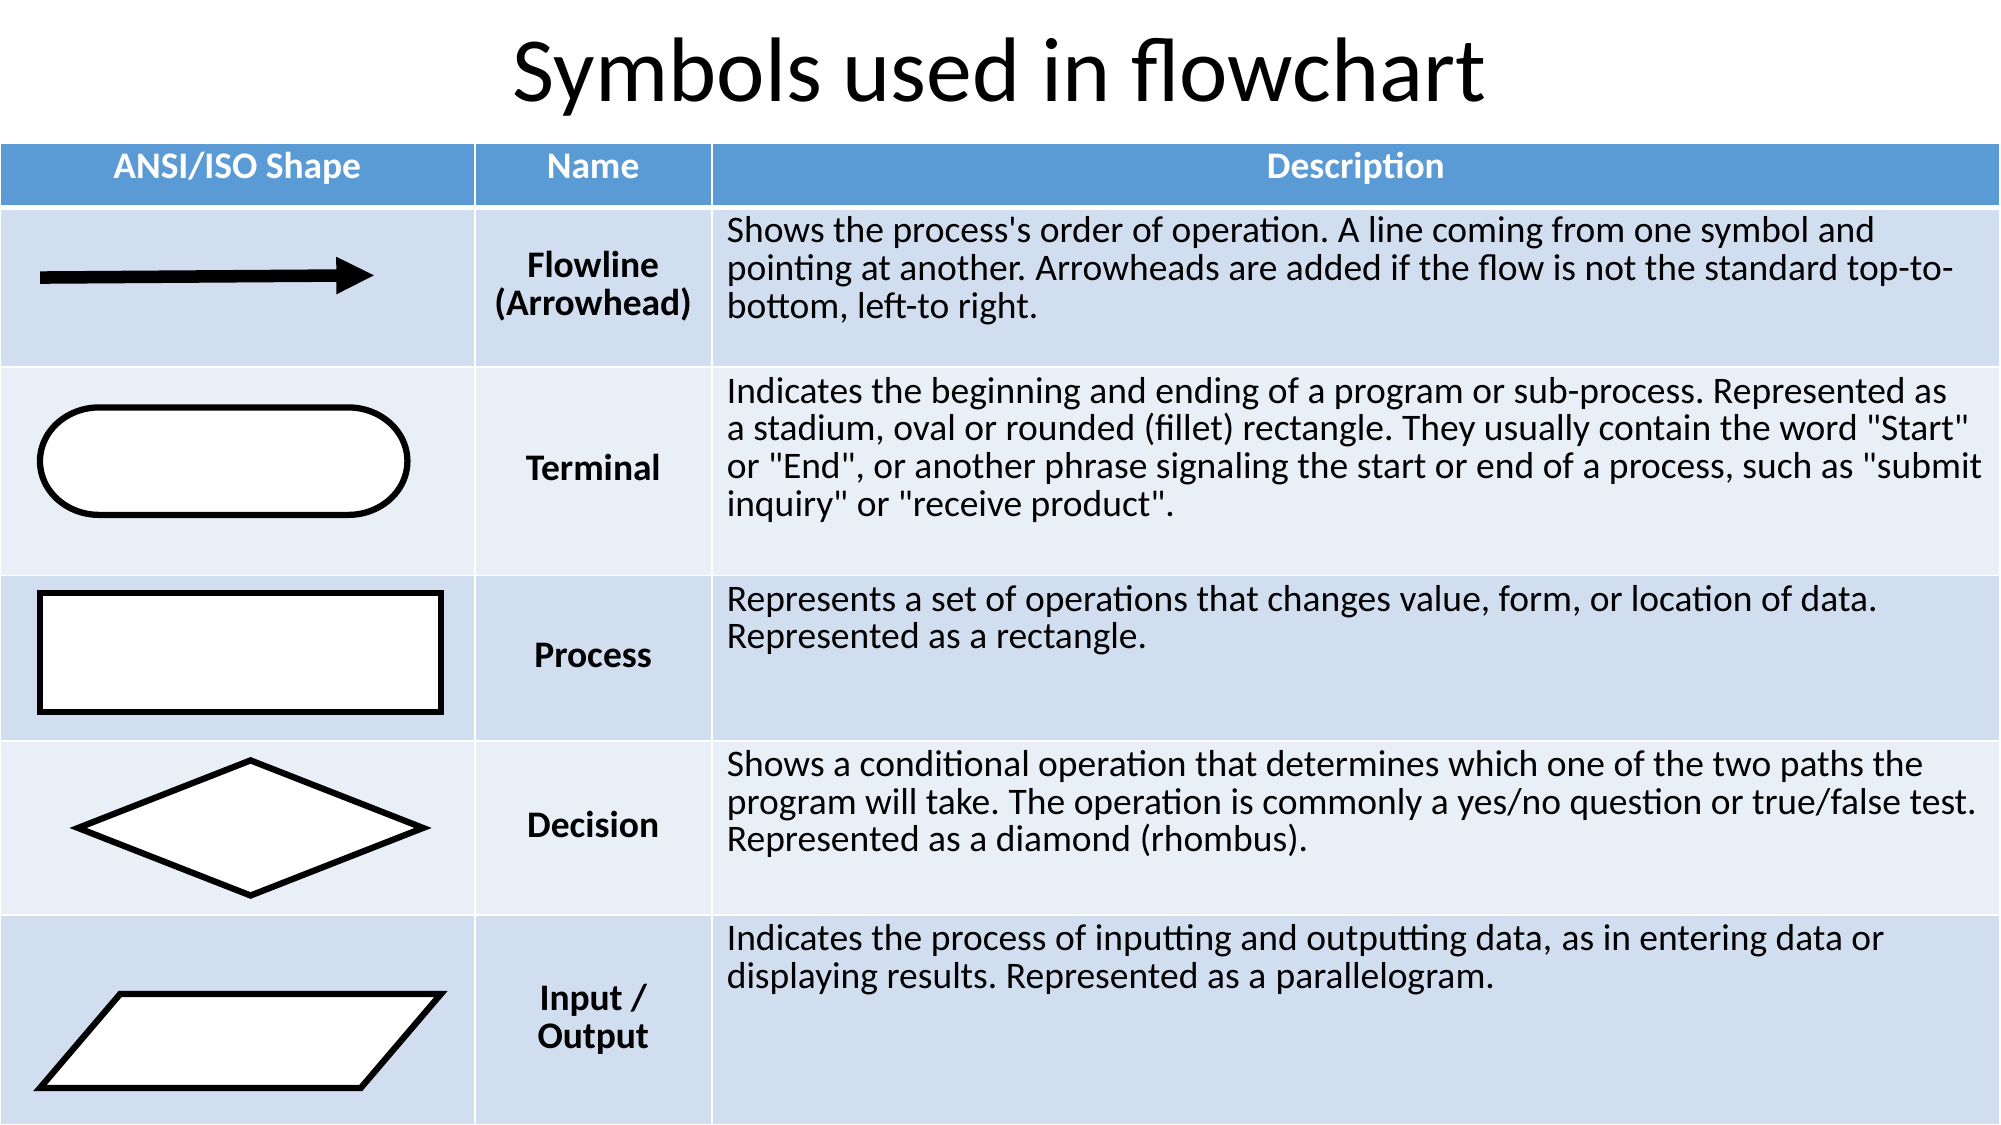

# Symbols used in flowchart
| ANSI/ISO Shape | Name | Description |
| --- | --- | --- |
|  | Flowline (Arrowhead) | Shows the process's order of operation. A line coming from one symbol and pointing at another. Arrowheads are added if the flow is not the standard top-to-bottom, left-to right. |
|  | Terminal | Indicates the beginning and ending of a program or sub-process. Represented as a stadium, oval or rounded (fillet) rectangle. They usually contain the word "Start" or "End", or another phrase signaling the start or end of a process, such as "submit inquiry" or "receive product". |
|  | Process | Represents a set of operations that changes value, form, or location of data. Represented as a rectangle. |
|  | Decision | Shows a conditional operation that determines which one of the two paths the program will take. The operation is commonly a yes/no question or true/false test. Represented as a diamond (rhombus). |
|  | Input / Output | Indicates the process of inputting and outputting data, as in entering data or displaying results. Represented as a parallelogram. |

Ashutosh Sonawane
4